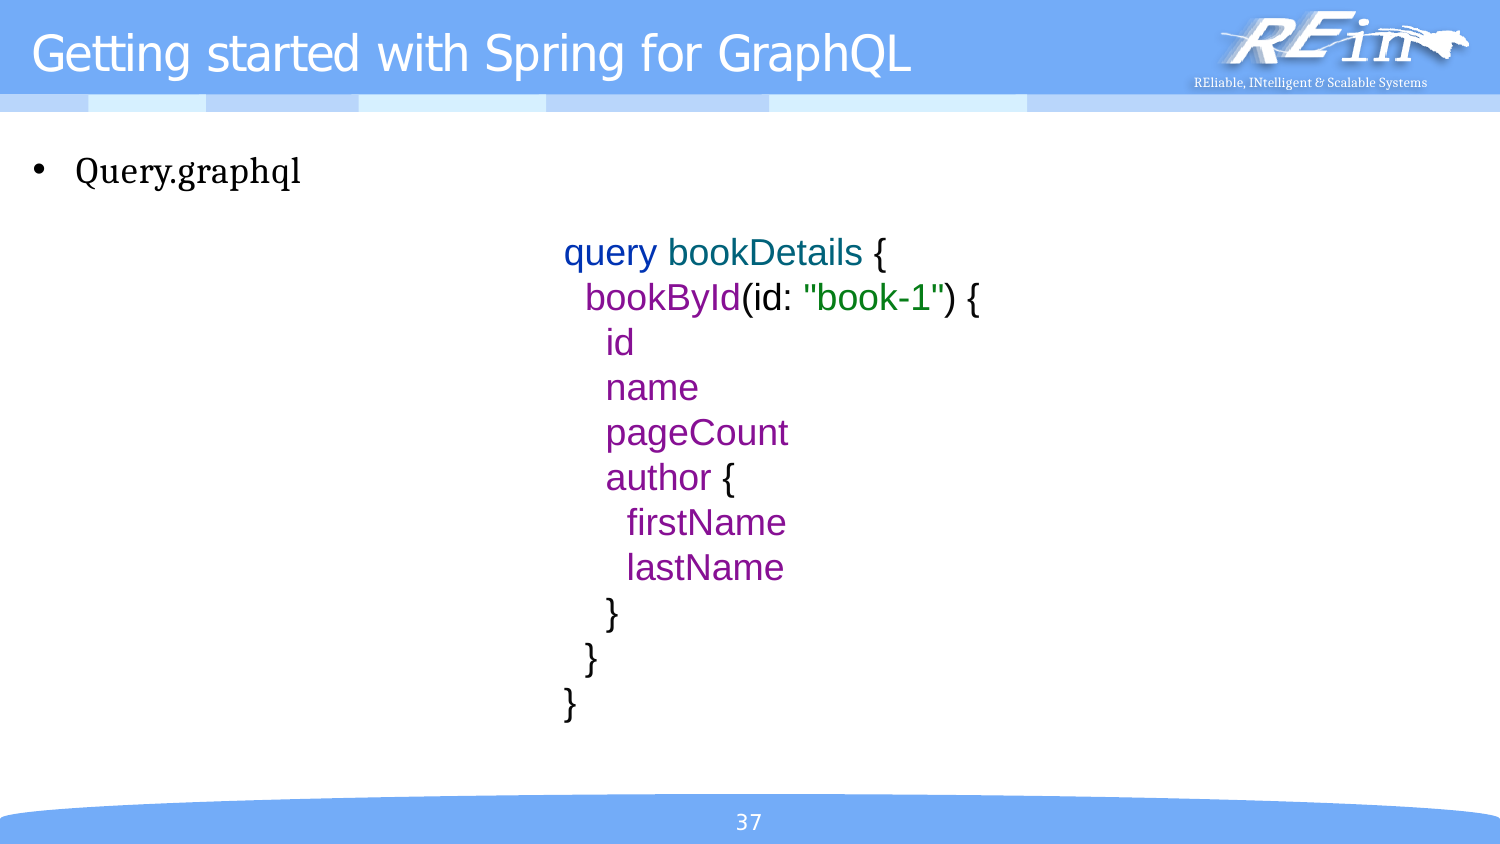

# Getting started with Spring for GraphQL
Query.graphql
query bookDetails {
  bookById(id: "book-1") {
    id
    name
    pageCount
    author {
      firstName
      lastName
    }
  }
}
37